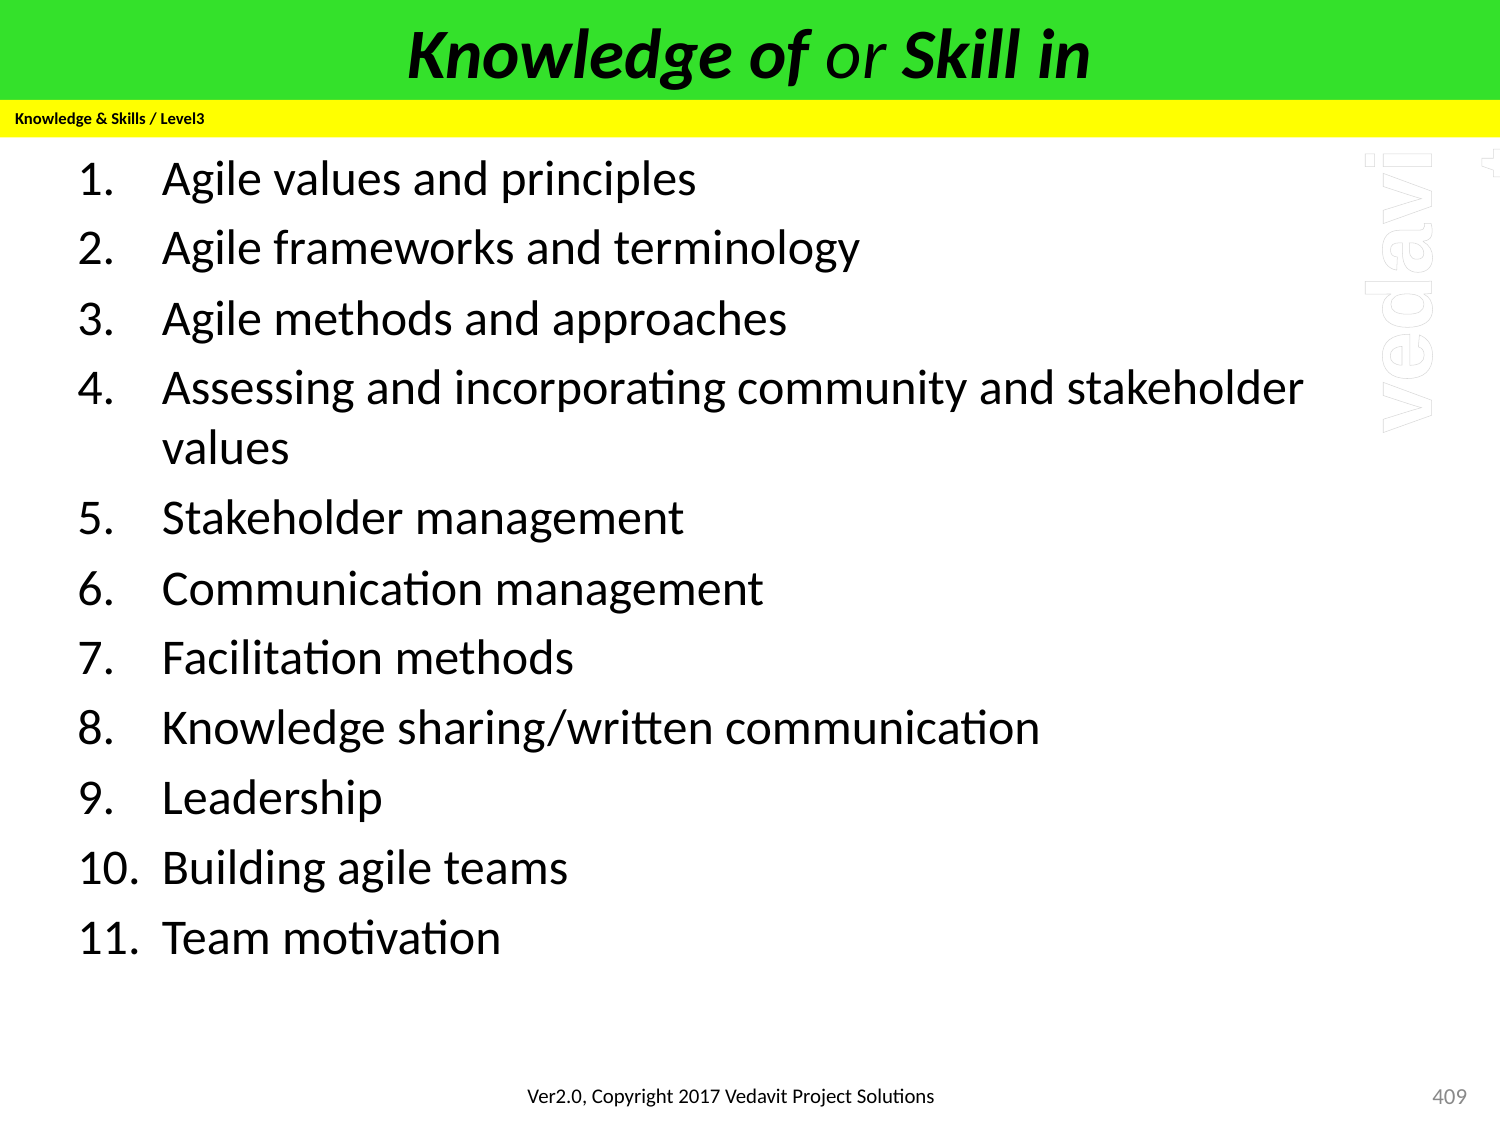

# Knowledge of or Skill in
Knowledge & Skills / Level3
Agile values and principles
Agile frameworks and terminology
Agile methods and approaches
Assessing and incorporating community and stakeholder values
Stakeholder management
Communication management
Facilitation methods
Knowledge sharing/written communication
Leadership
Building agile teams
Team motivation
409